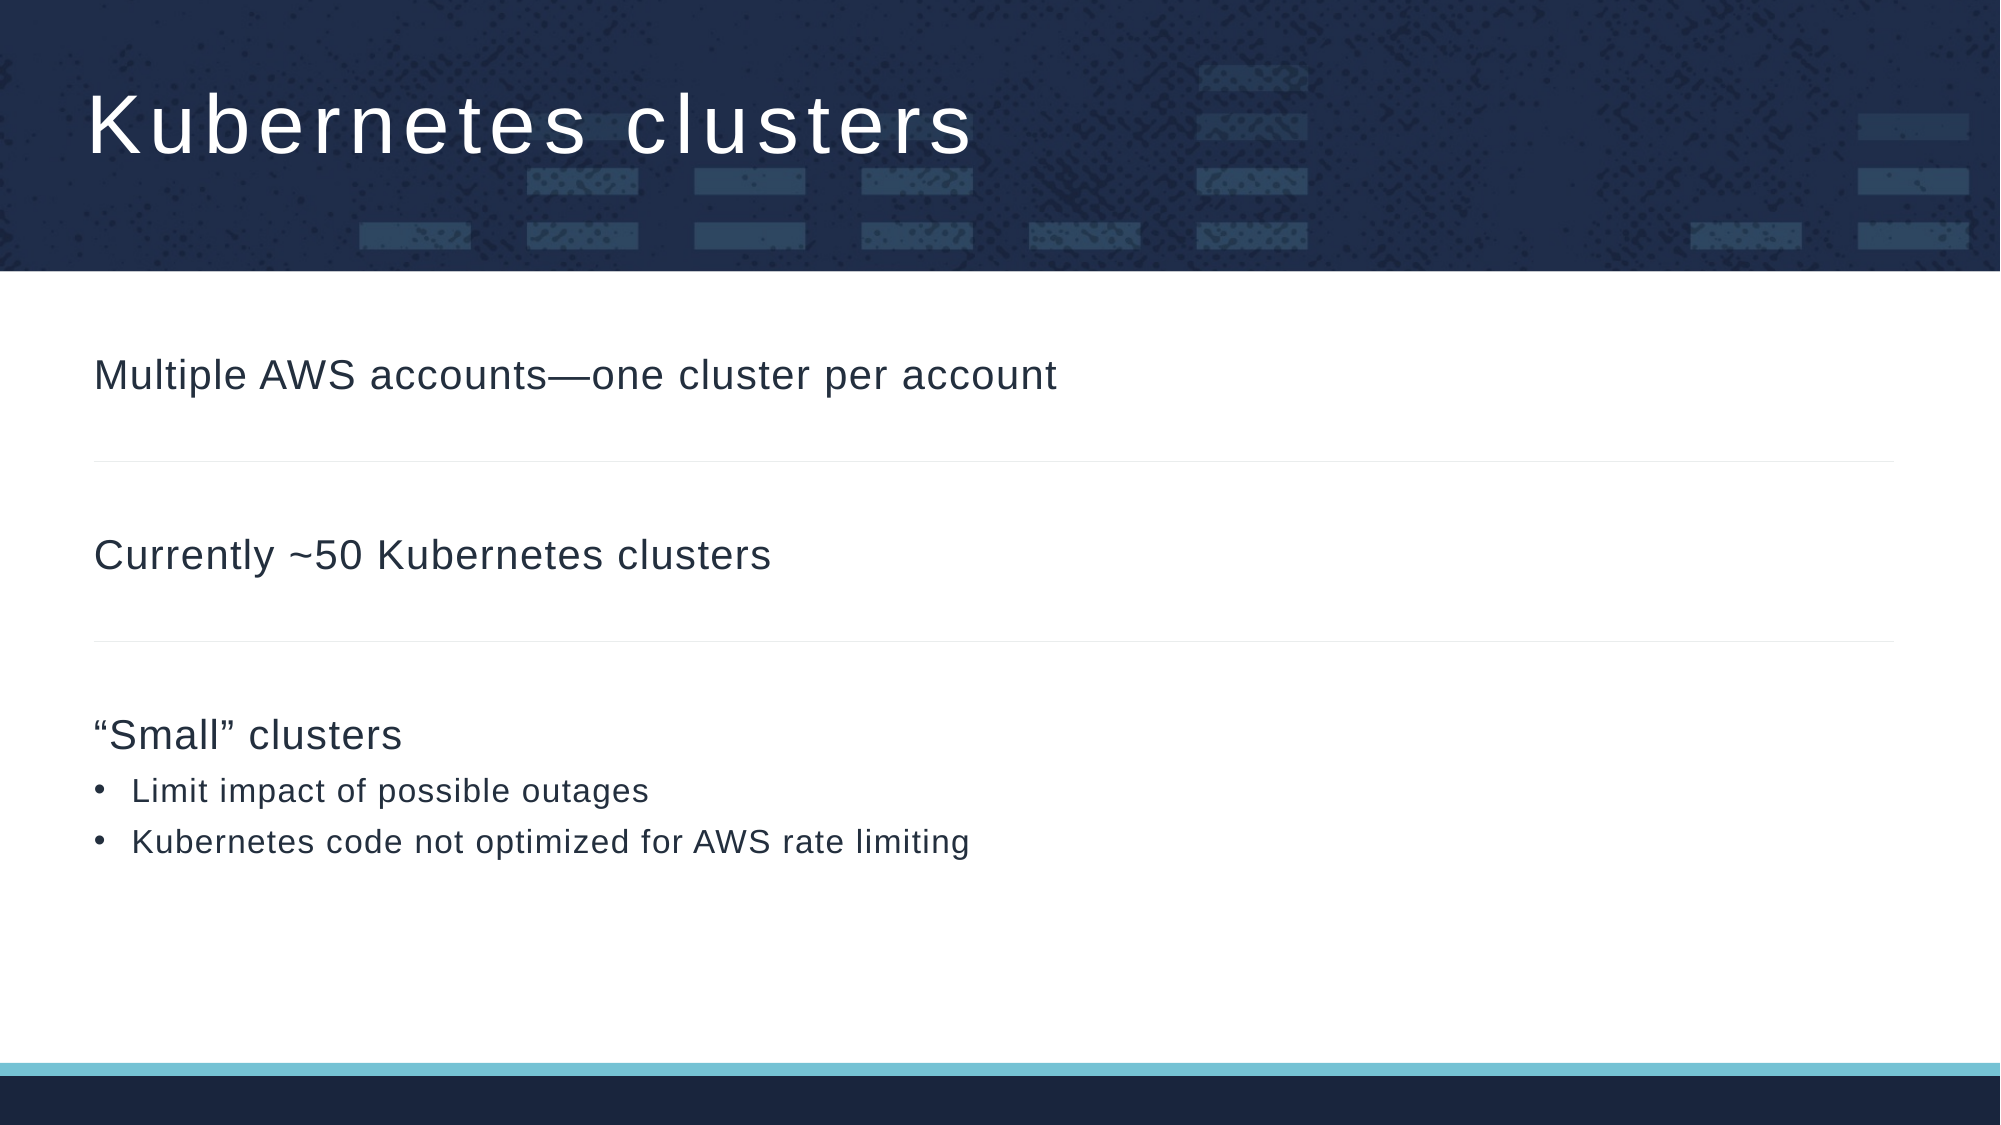

# Kubernetes clusters
Multiple AWS accounts—one cluster per account
Currently ~50 Kubernetes clusters
“Small” clusters
Limit impact of possible outages
Kubernetes code not optimized for AWS rate limiting